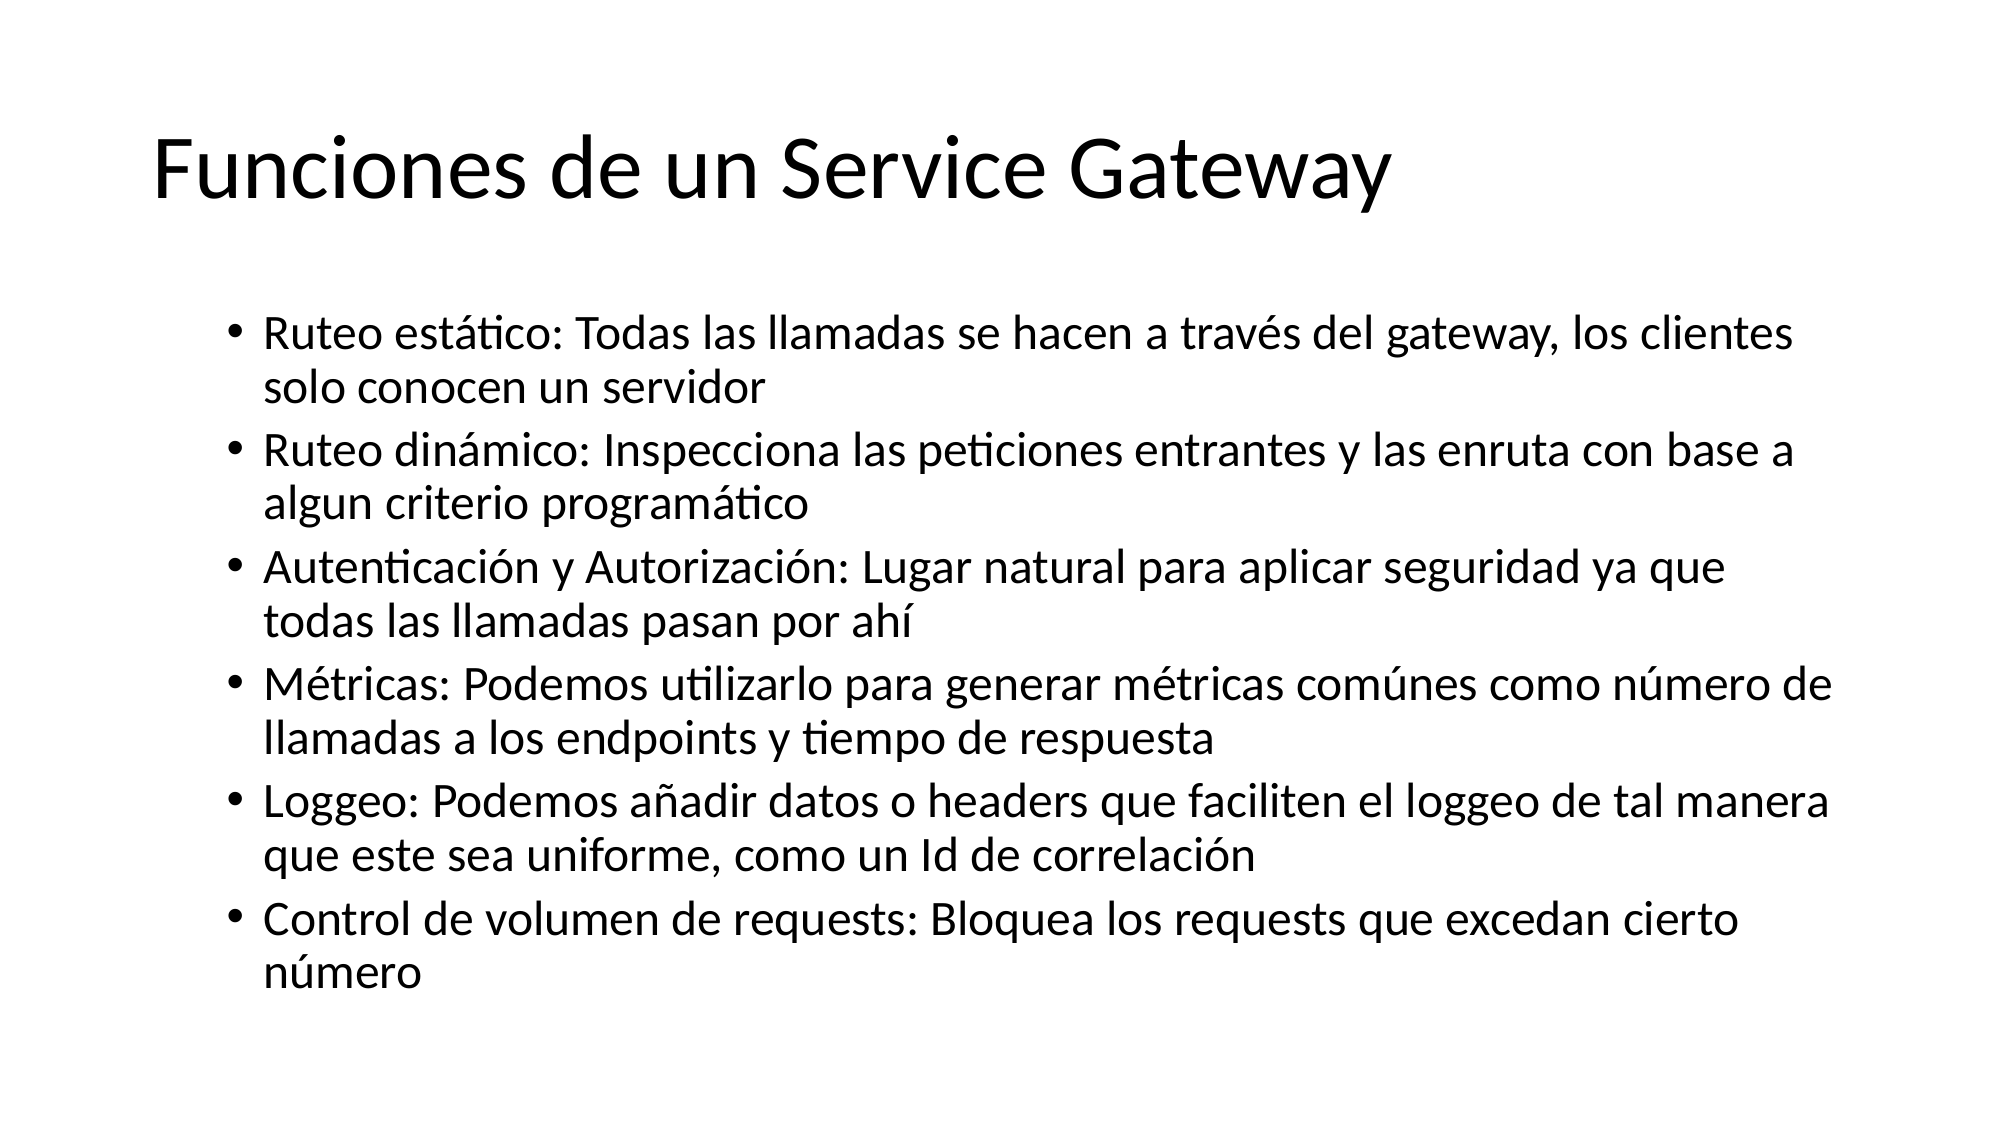

# Funciones de un Service Gateway
Ruteo estático: Todas las llamadas se hacen a través del gateway, los clientes solo conocen un servidor
Ruteo dinámico: Inspecciona las peticiones entrantes y las enruta con base a algun criterio programático
Autenticación y Autorización: Lugar natural para aplicar seguridad ya que todas las llamadas pasan por ahí
Métricas: Podemos utilizarlo para generar métricas comúnes como número de llamadas a los endpoints y tiempo de respuesta
Loggeo: Podemos añadir datos o headers que faciliten el loggeo de tal manera que este sea uniforme, como un Id de correlación
Control de volumen de requests: Bloquea los requests que excedan cierto número